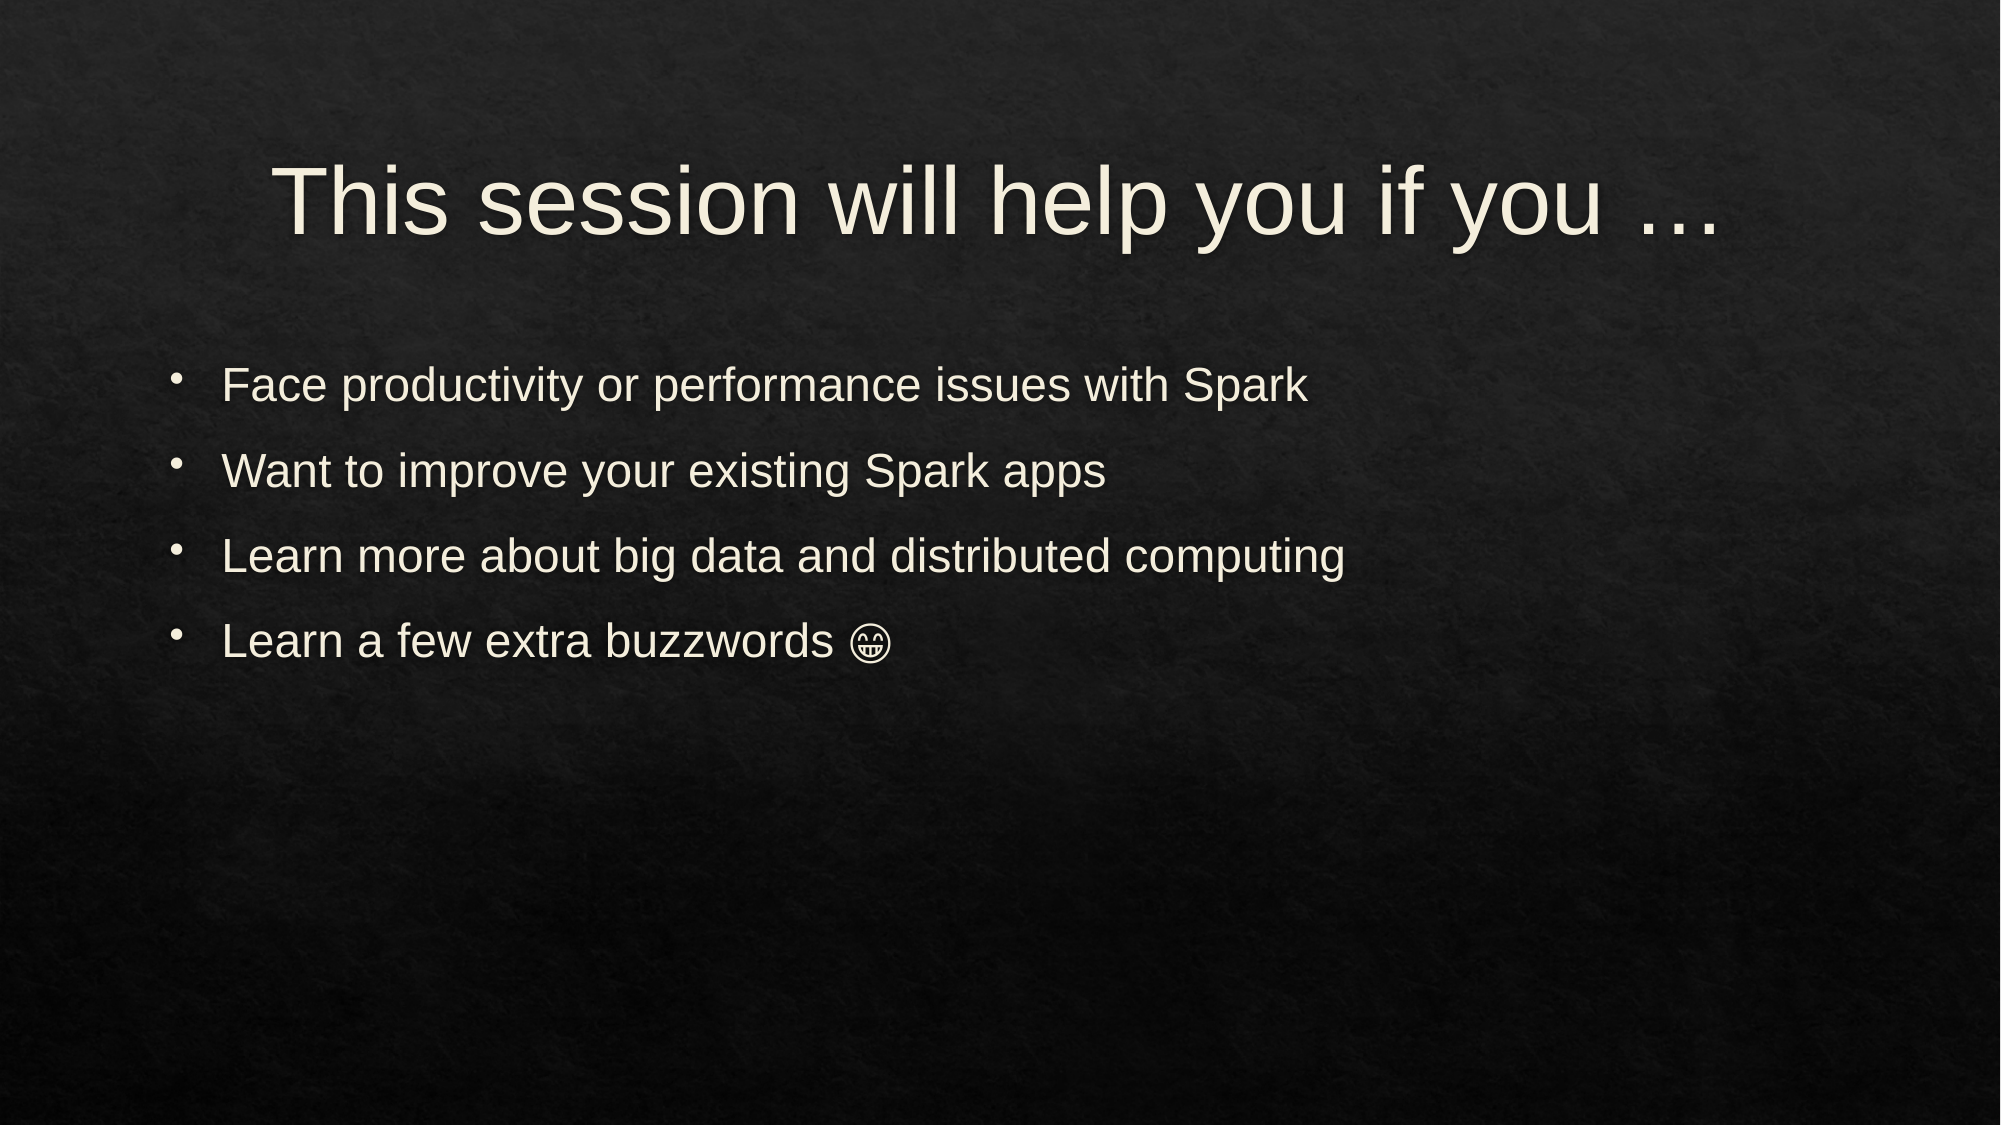

# This session will help you if you …
Face productivity or performance issues with Spark
Want to improve your existing Spark apps
Learn more about big data and distributed computing
Learn a few extra buzzwords 😁